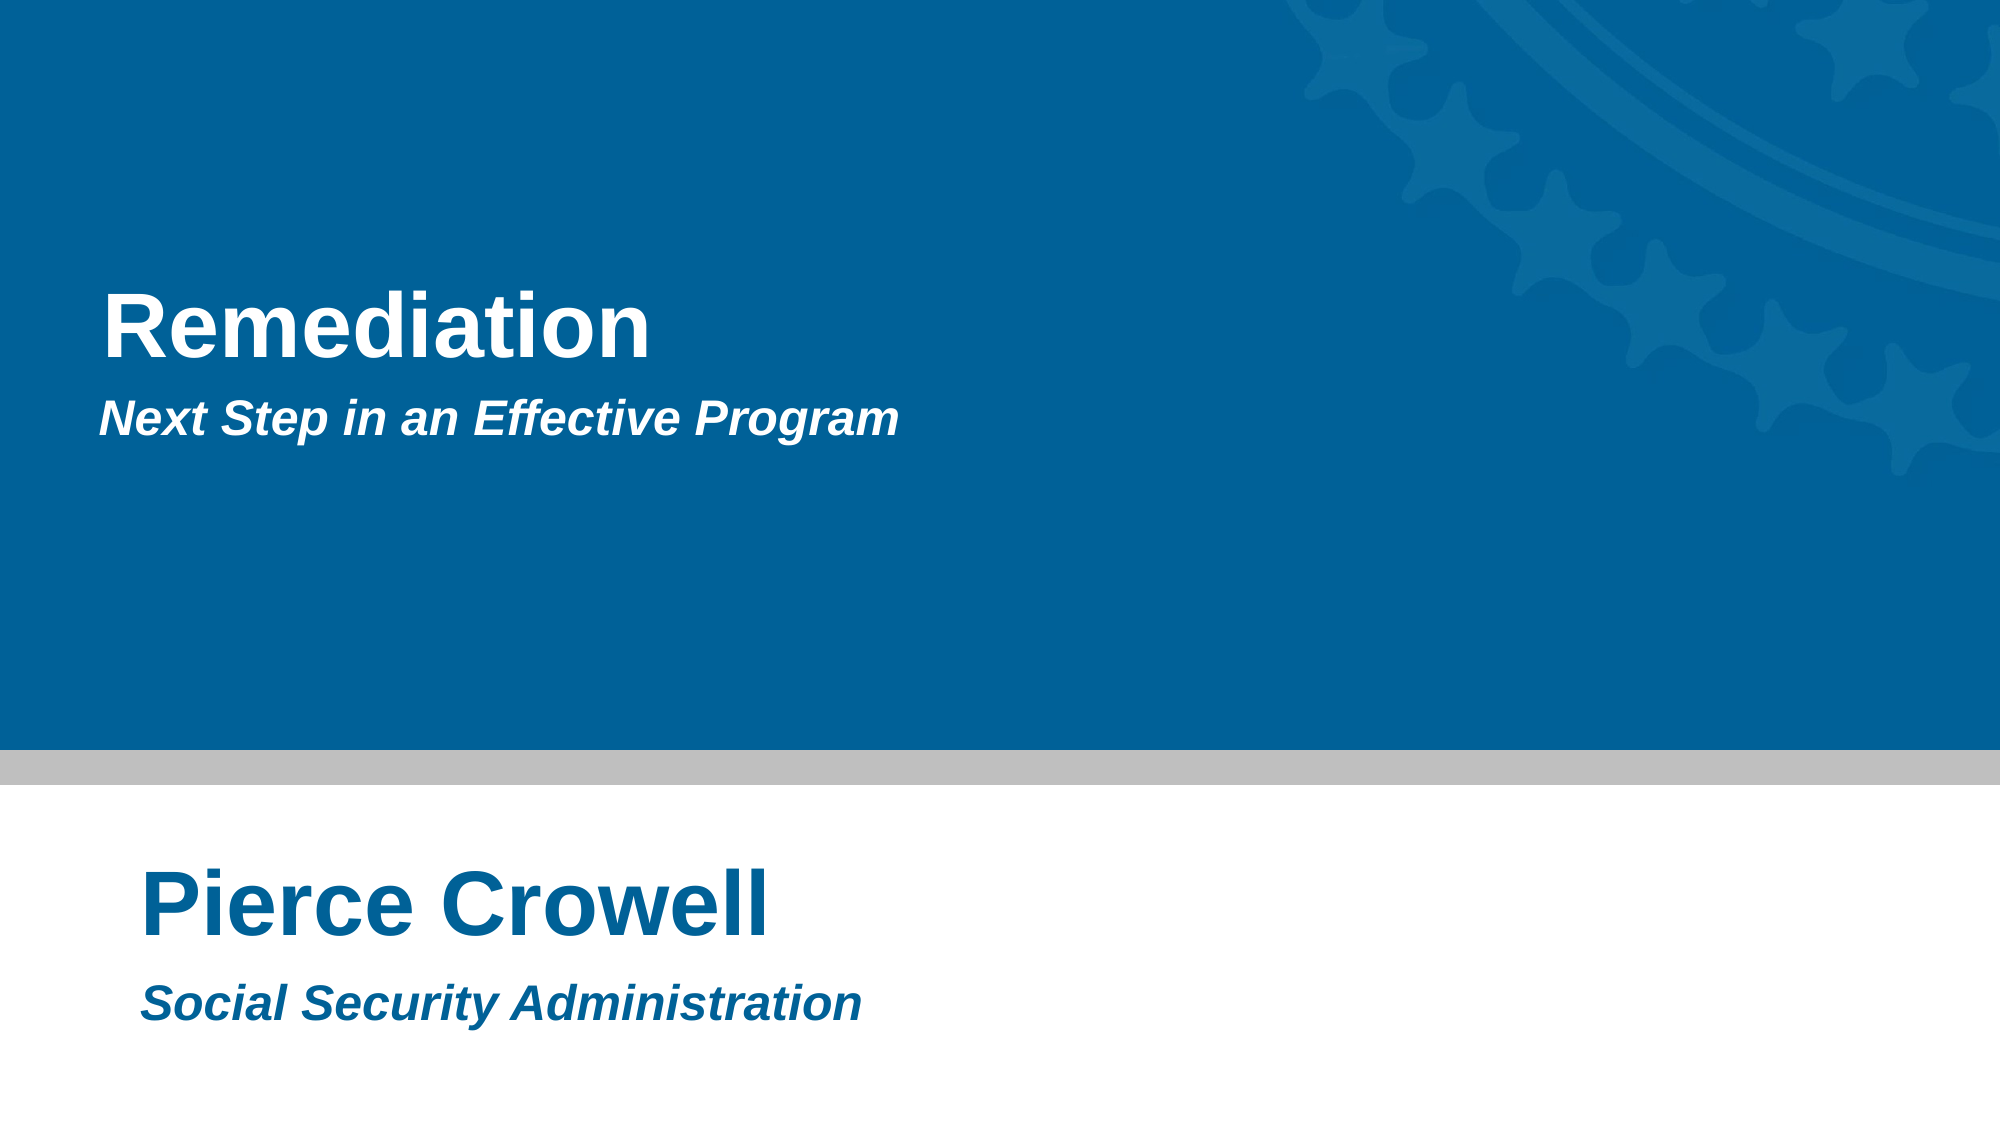

# Remediation
Next Step in an Effective Program
Pierce Crowell
Social Security Administration